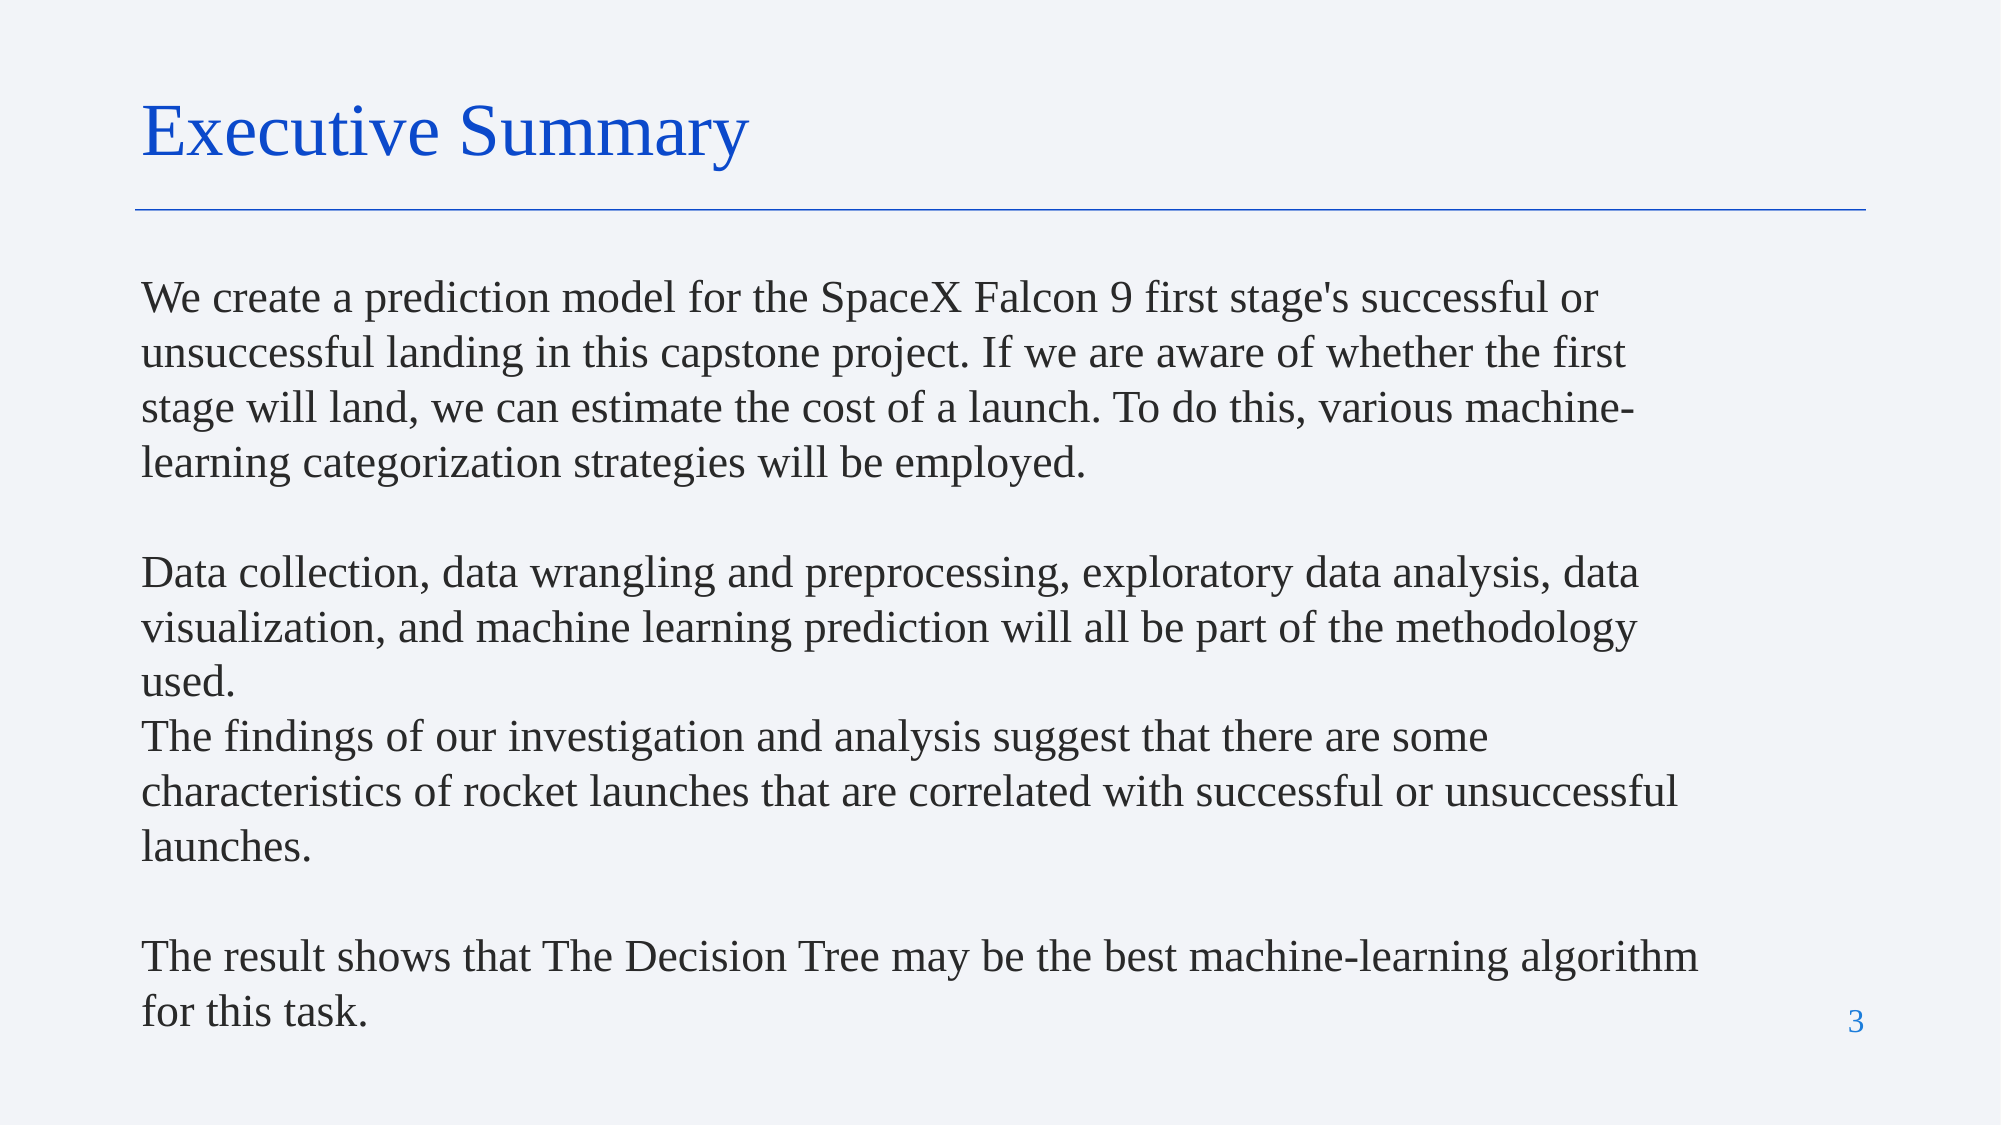

Executive Summary
We create a prediction model for the SpaceX Falcon 9 first stage's successful or unsuccessful landing in this capstone project. If we are aware of whether the first stage will land, we can estimate the cost of a launch. To do this, various machine-learning categorization strategies will be employed.
Data collection, data wrangling and preprocessing, exploratory data analysis, data visualization, and machine learning prediction will all be part of the methodology used.
The findings of our investigation and analysis suggest that there are some characteristics of rocket launches that are correlated with successful or unsuccessful launches.

The result shows that The Decision Tree may be the best machine-learning algorithm for this task.
3